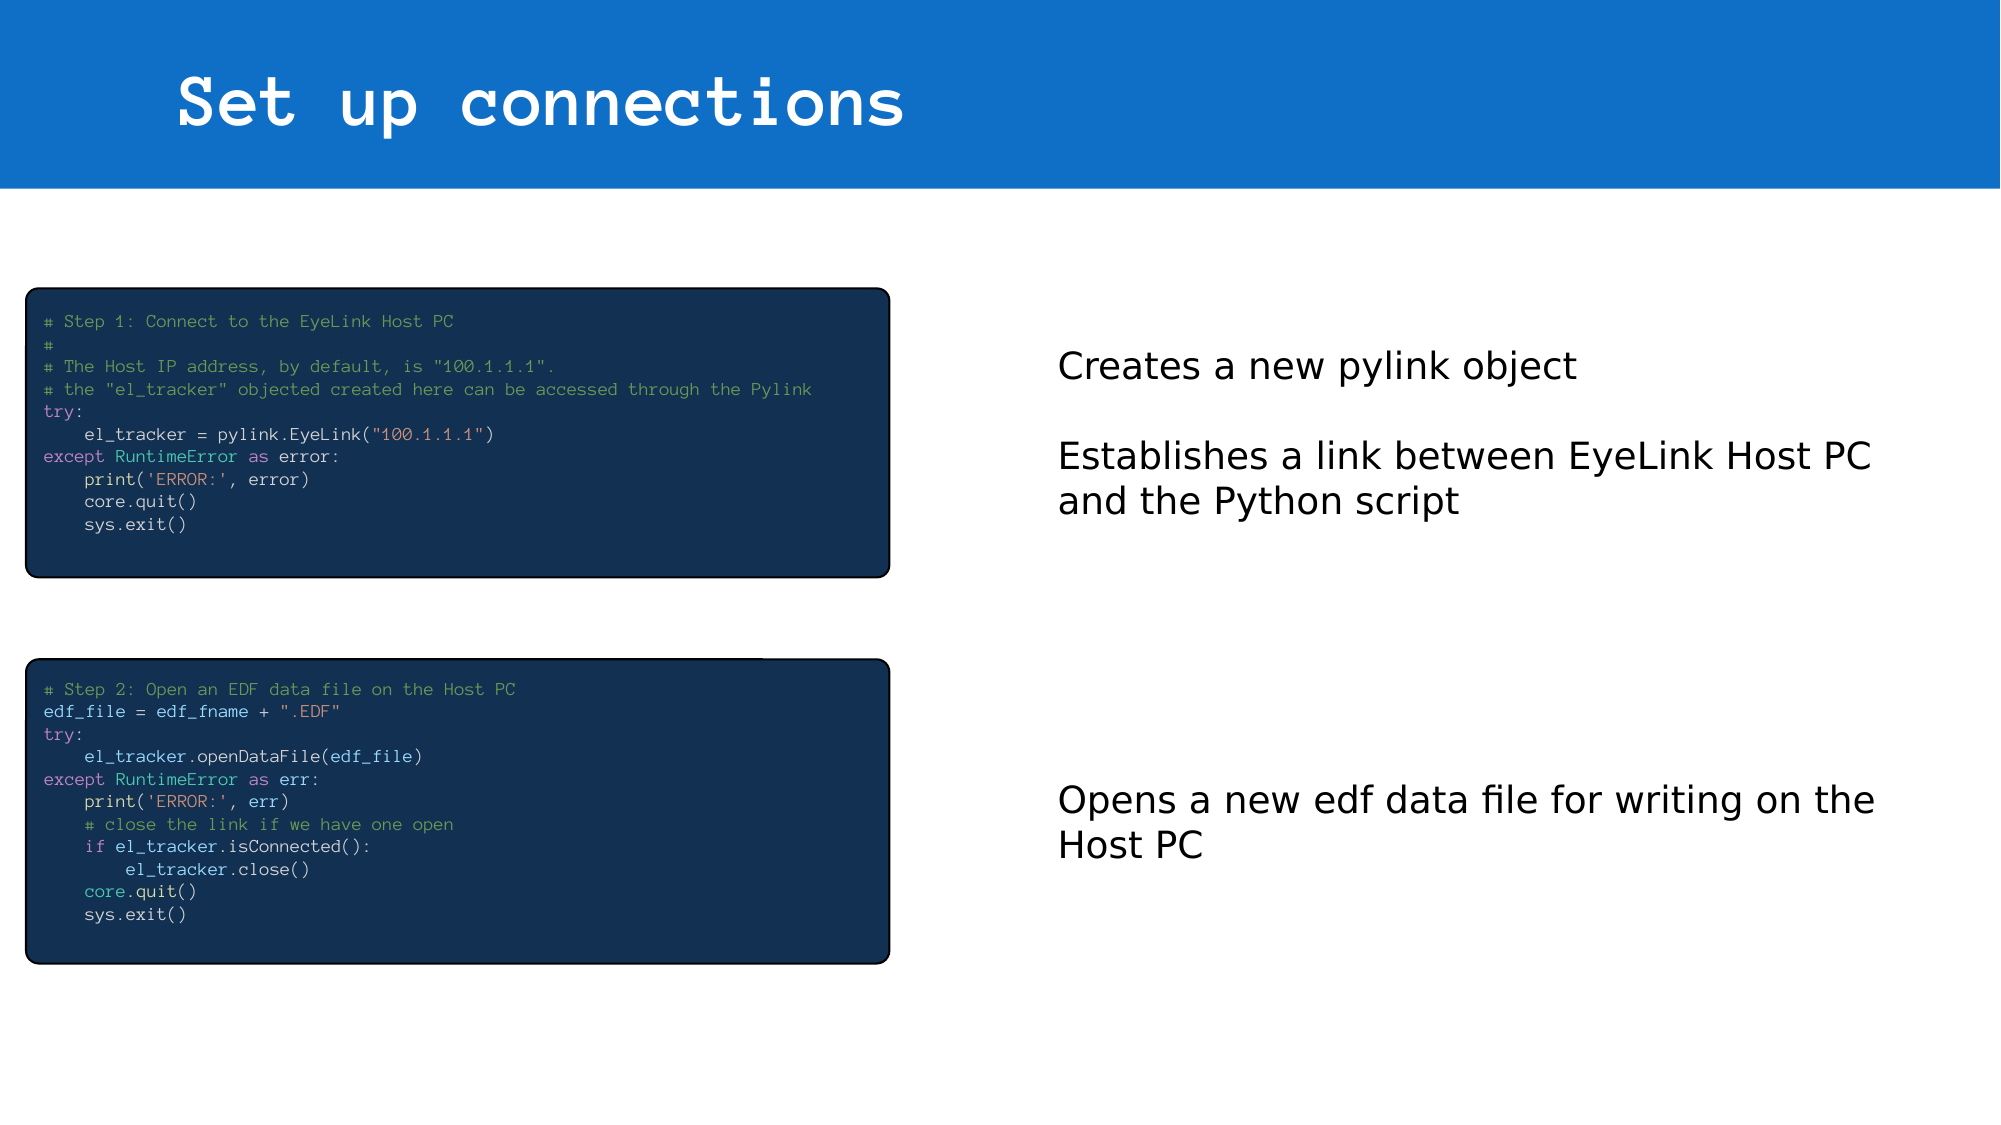

# Set up connections
# Step 1: Connect to the EyeLink Host PC
#
# The Host IP address, by default, is "100.1.1.1".
# the "el_tracker" objected created here can be accessed through the Pylink
try:
    el_tracker = pylink.EyeLink("100.1.1.1")
except RuntimeError as error:
    print('ERROR:', error)
    core.quit()
    sys.exit()

Creates a new pylink object

Establishes a link between EyeLink Host PC and the Python script
# Step 2: Open an EDF data file on the Host PC
edf_file = edf_fname + ".EDF"
try:
    el_tracker.openDataFile(edf_file)
except RuntimeError as err:
    print('ERROR:', err)
    # close the link if we have one open
    if el_tracker.isConnected():
        el_tracker.close()
    core.quit()
    sys.exit()

Opens a new edf data file for writing on the Host PC